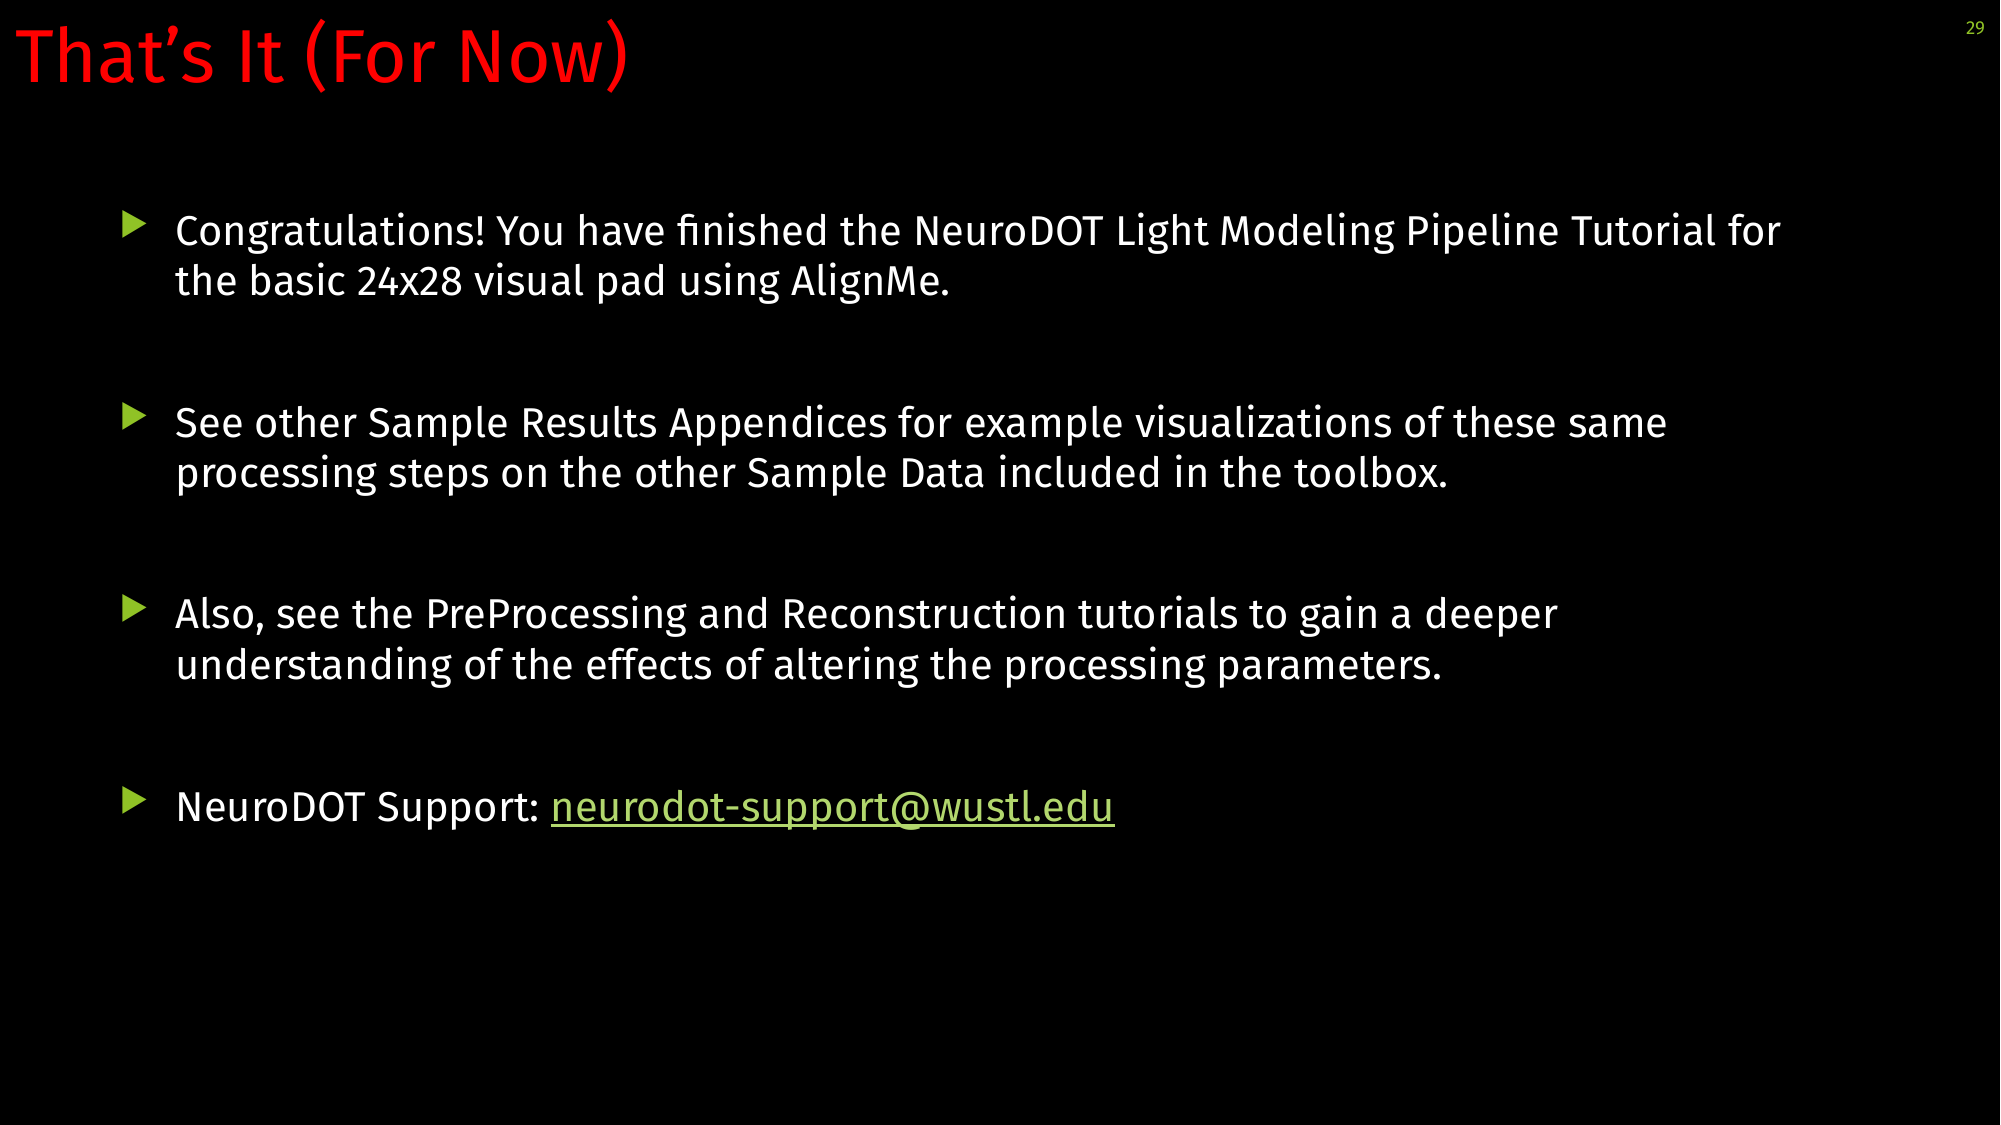

# That’s It (For Now)
29
Congratulations! You have finished the NeuroDOT Light Modeling Pipeline Tutorial for the basic 24x28 visual pad using AlignMe.

See other Sample Results Appendices for example visualizations of these same processing steps on the other Sample Data included in the toolbox.

Also, see the PreProcessing and Reconstruction tutorials to gain a deeper understanding of the effects of altering the processing parameters.

NeuroDOT Support: neurodot-support@wustl.edu